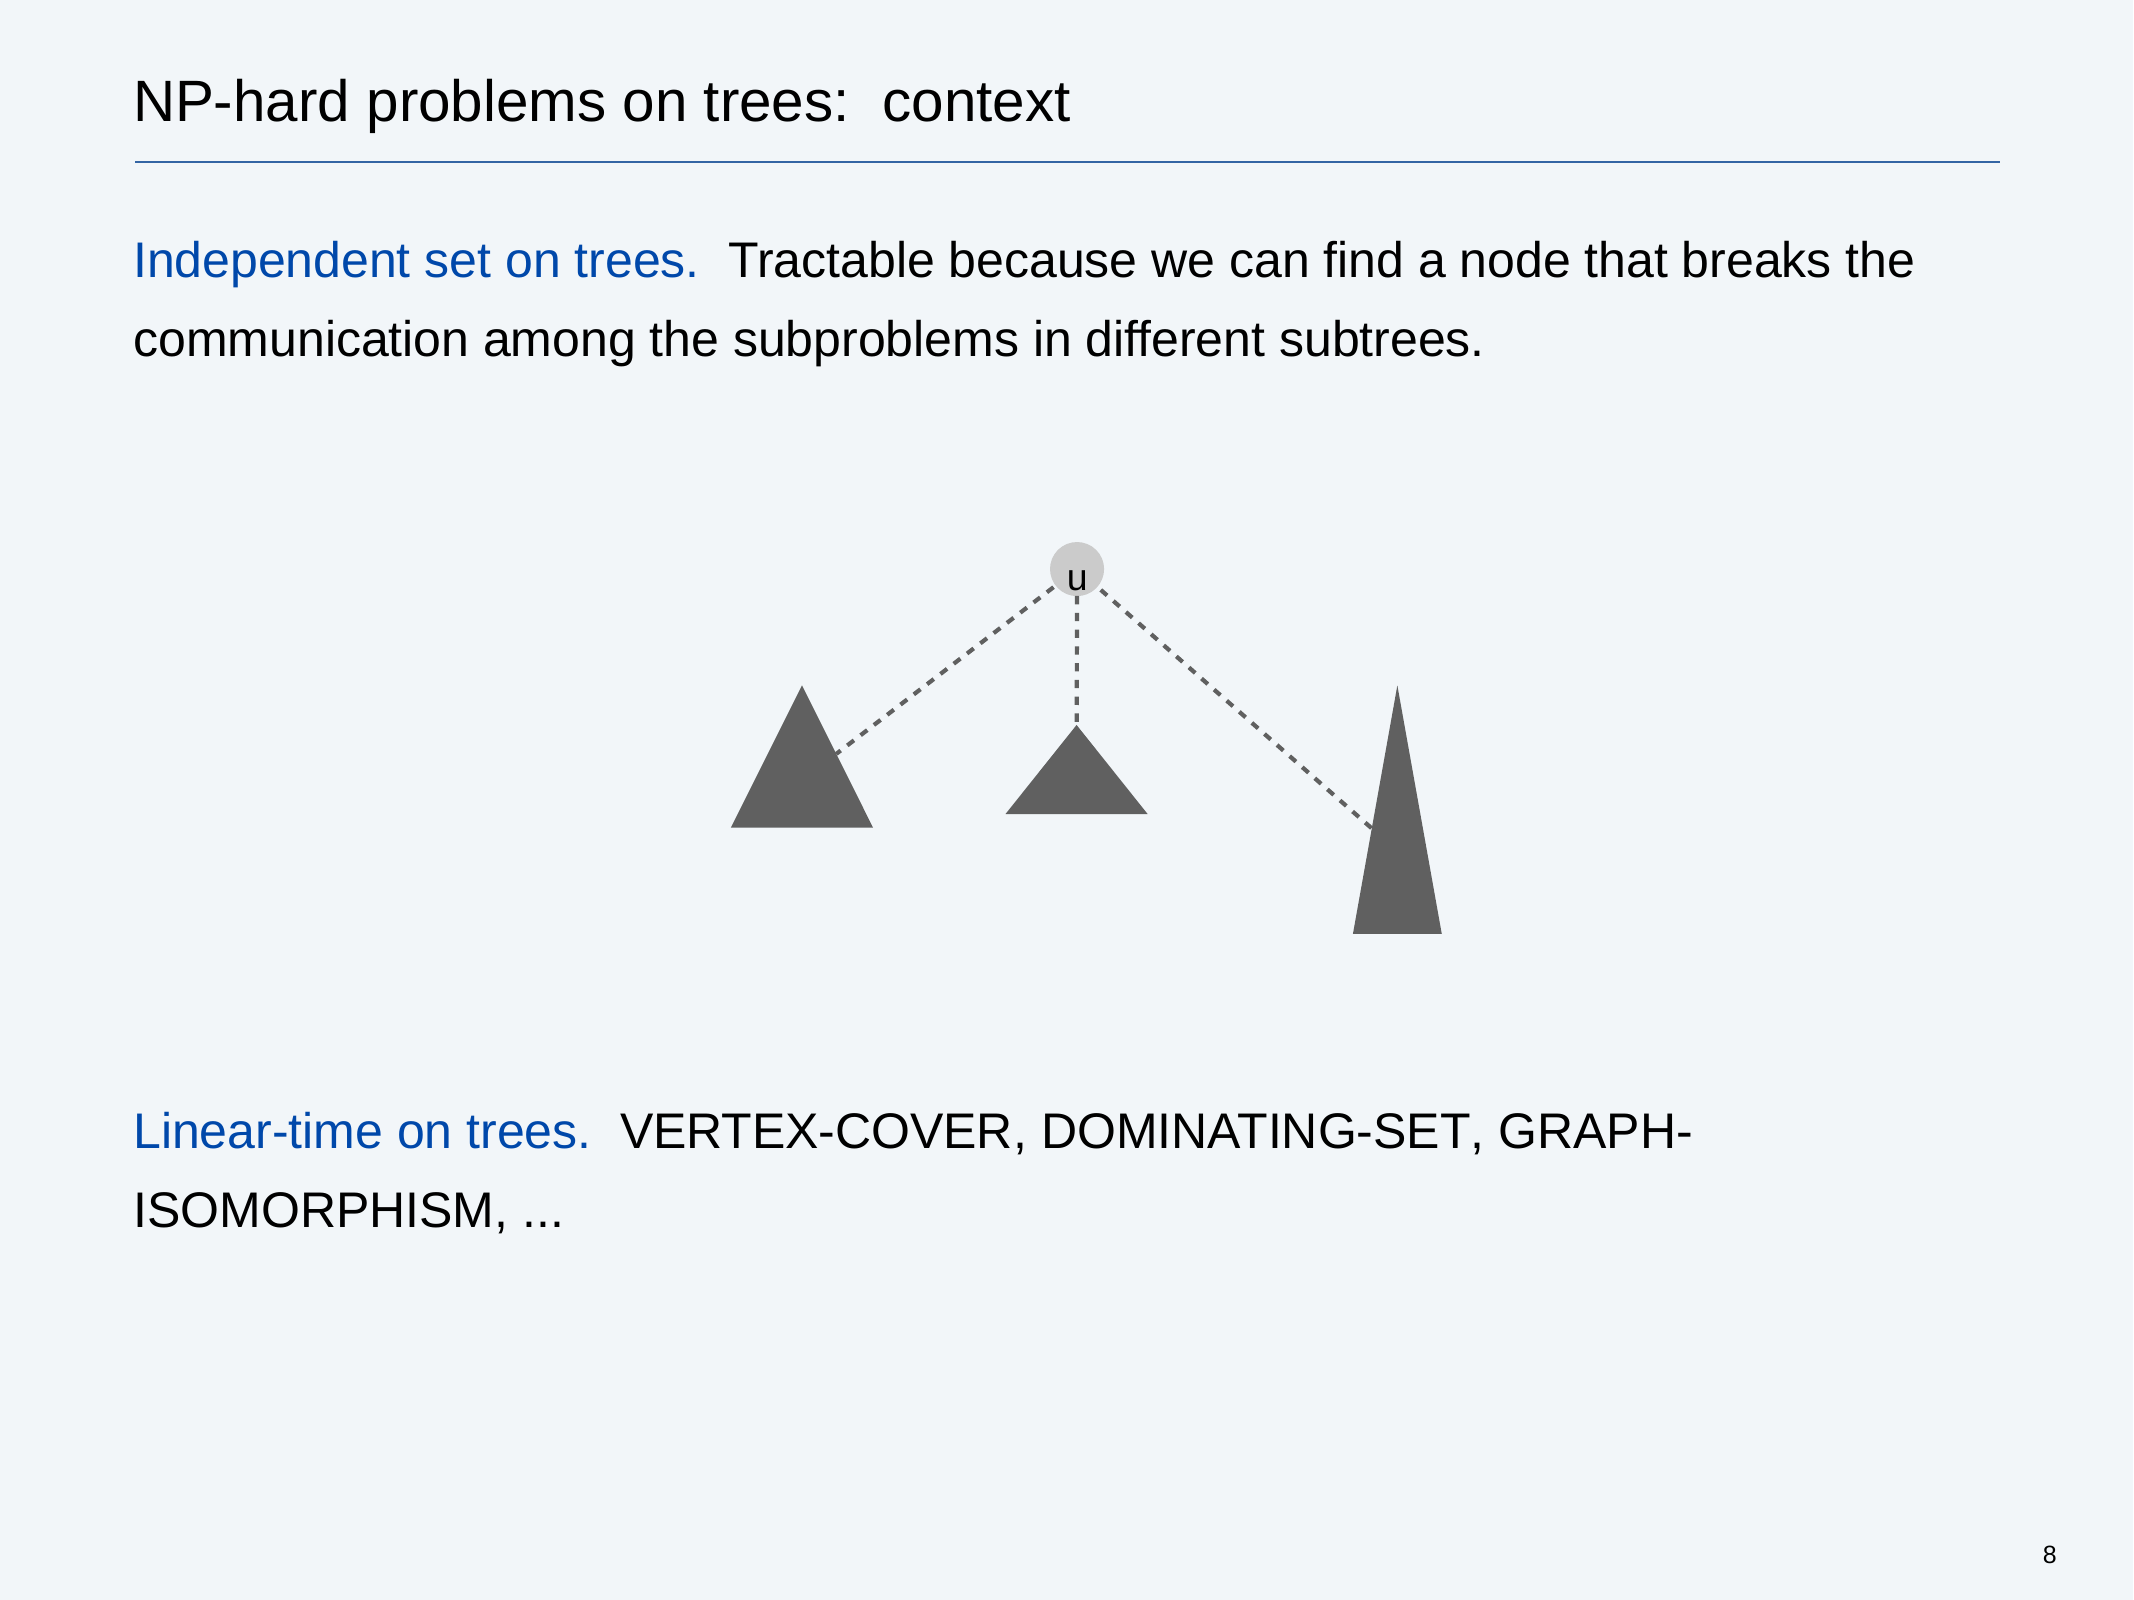

# NP-hard problems on trees:  context
Independent set on trees.  Tractable because we can find a node that breaks the communication among the subproblems in different subtrees.
Linear-time on trees.  Vertex-Cover, Dominating-Set, Graph-Isomorphism, ...

u

8